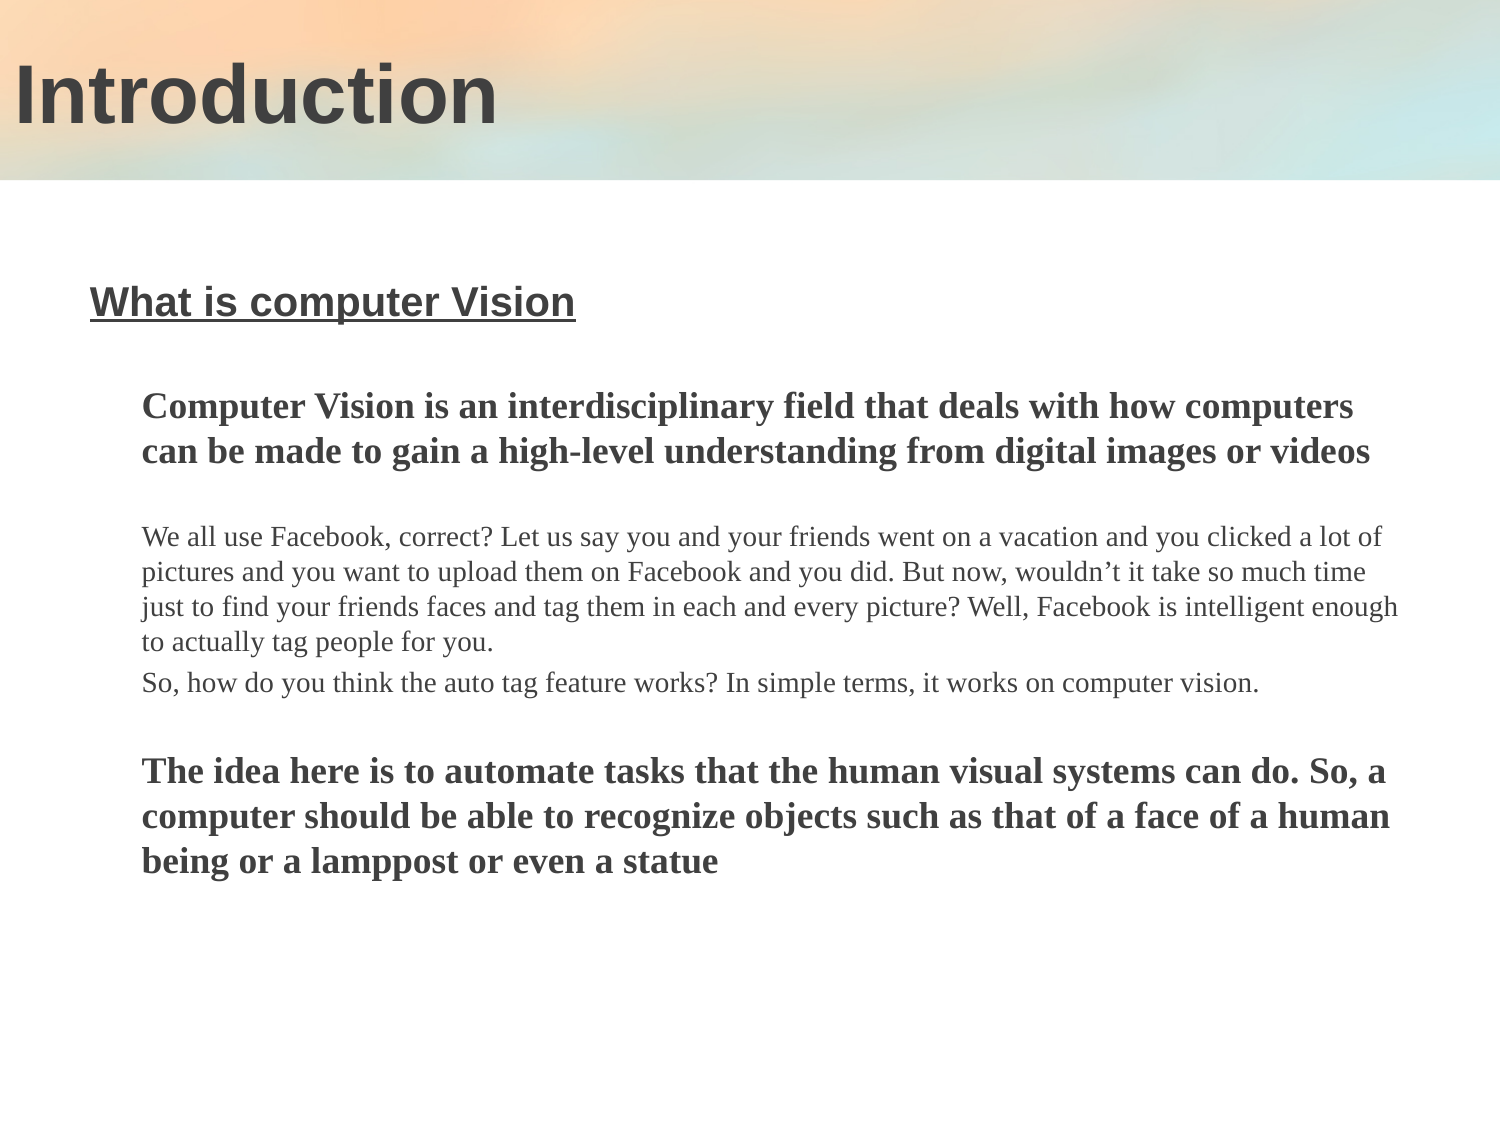

# Introduction
What is computer Vision
Computer Vision is an interdisciplinary field that deals with how computers     can be made to gain a high-level understanding from digital images or videos

We all use Facebook, correct? Let us say you and your friends went on a vacation and you clicked a lot of pictures and you want to upload them on Facebook and you did. But now, wouldn’t it take so much time just to find your friends faces and tag them in each and every picture? Well, Facebook is intelligent enough to actually tag people for you.
So, how do you think the auto tag feature works? In simple terms, it works on computer vision.

The idea here is to automate tasks that the human visual systems can do. So, a computer should be able to recognize objects such as that of a face of a human being or a lamppost or even a statue